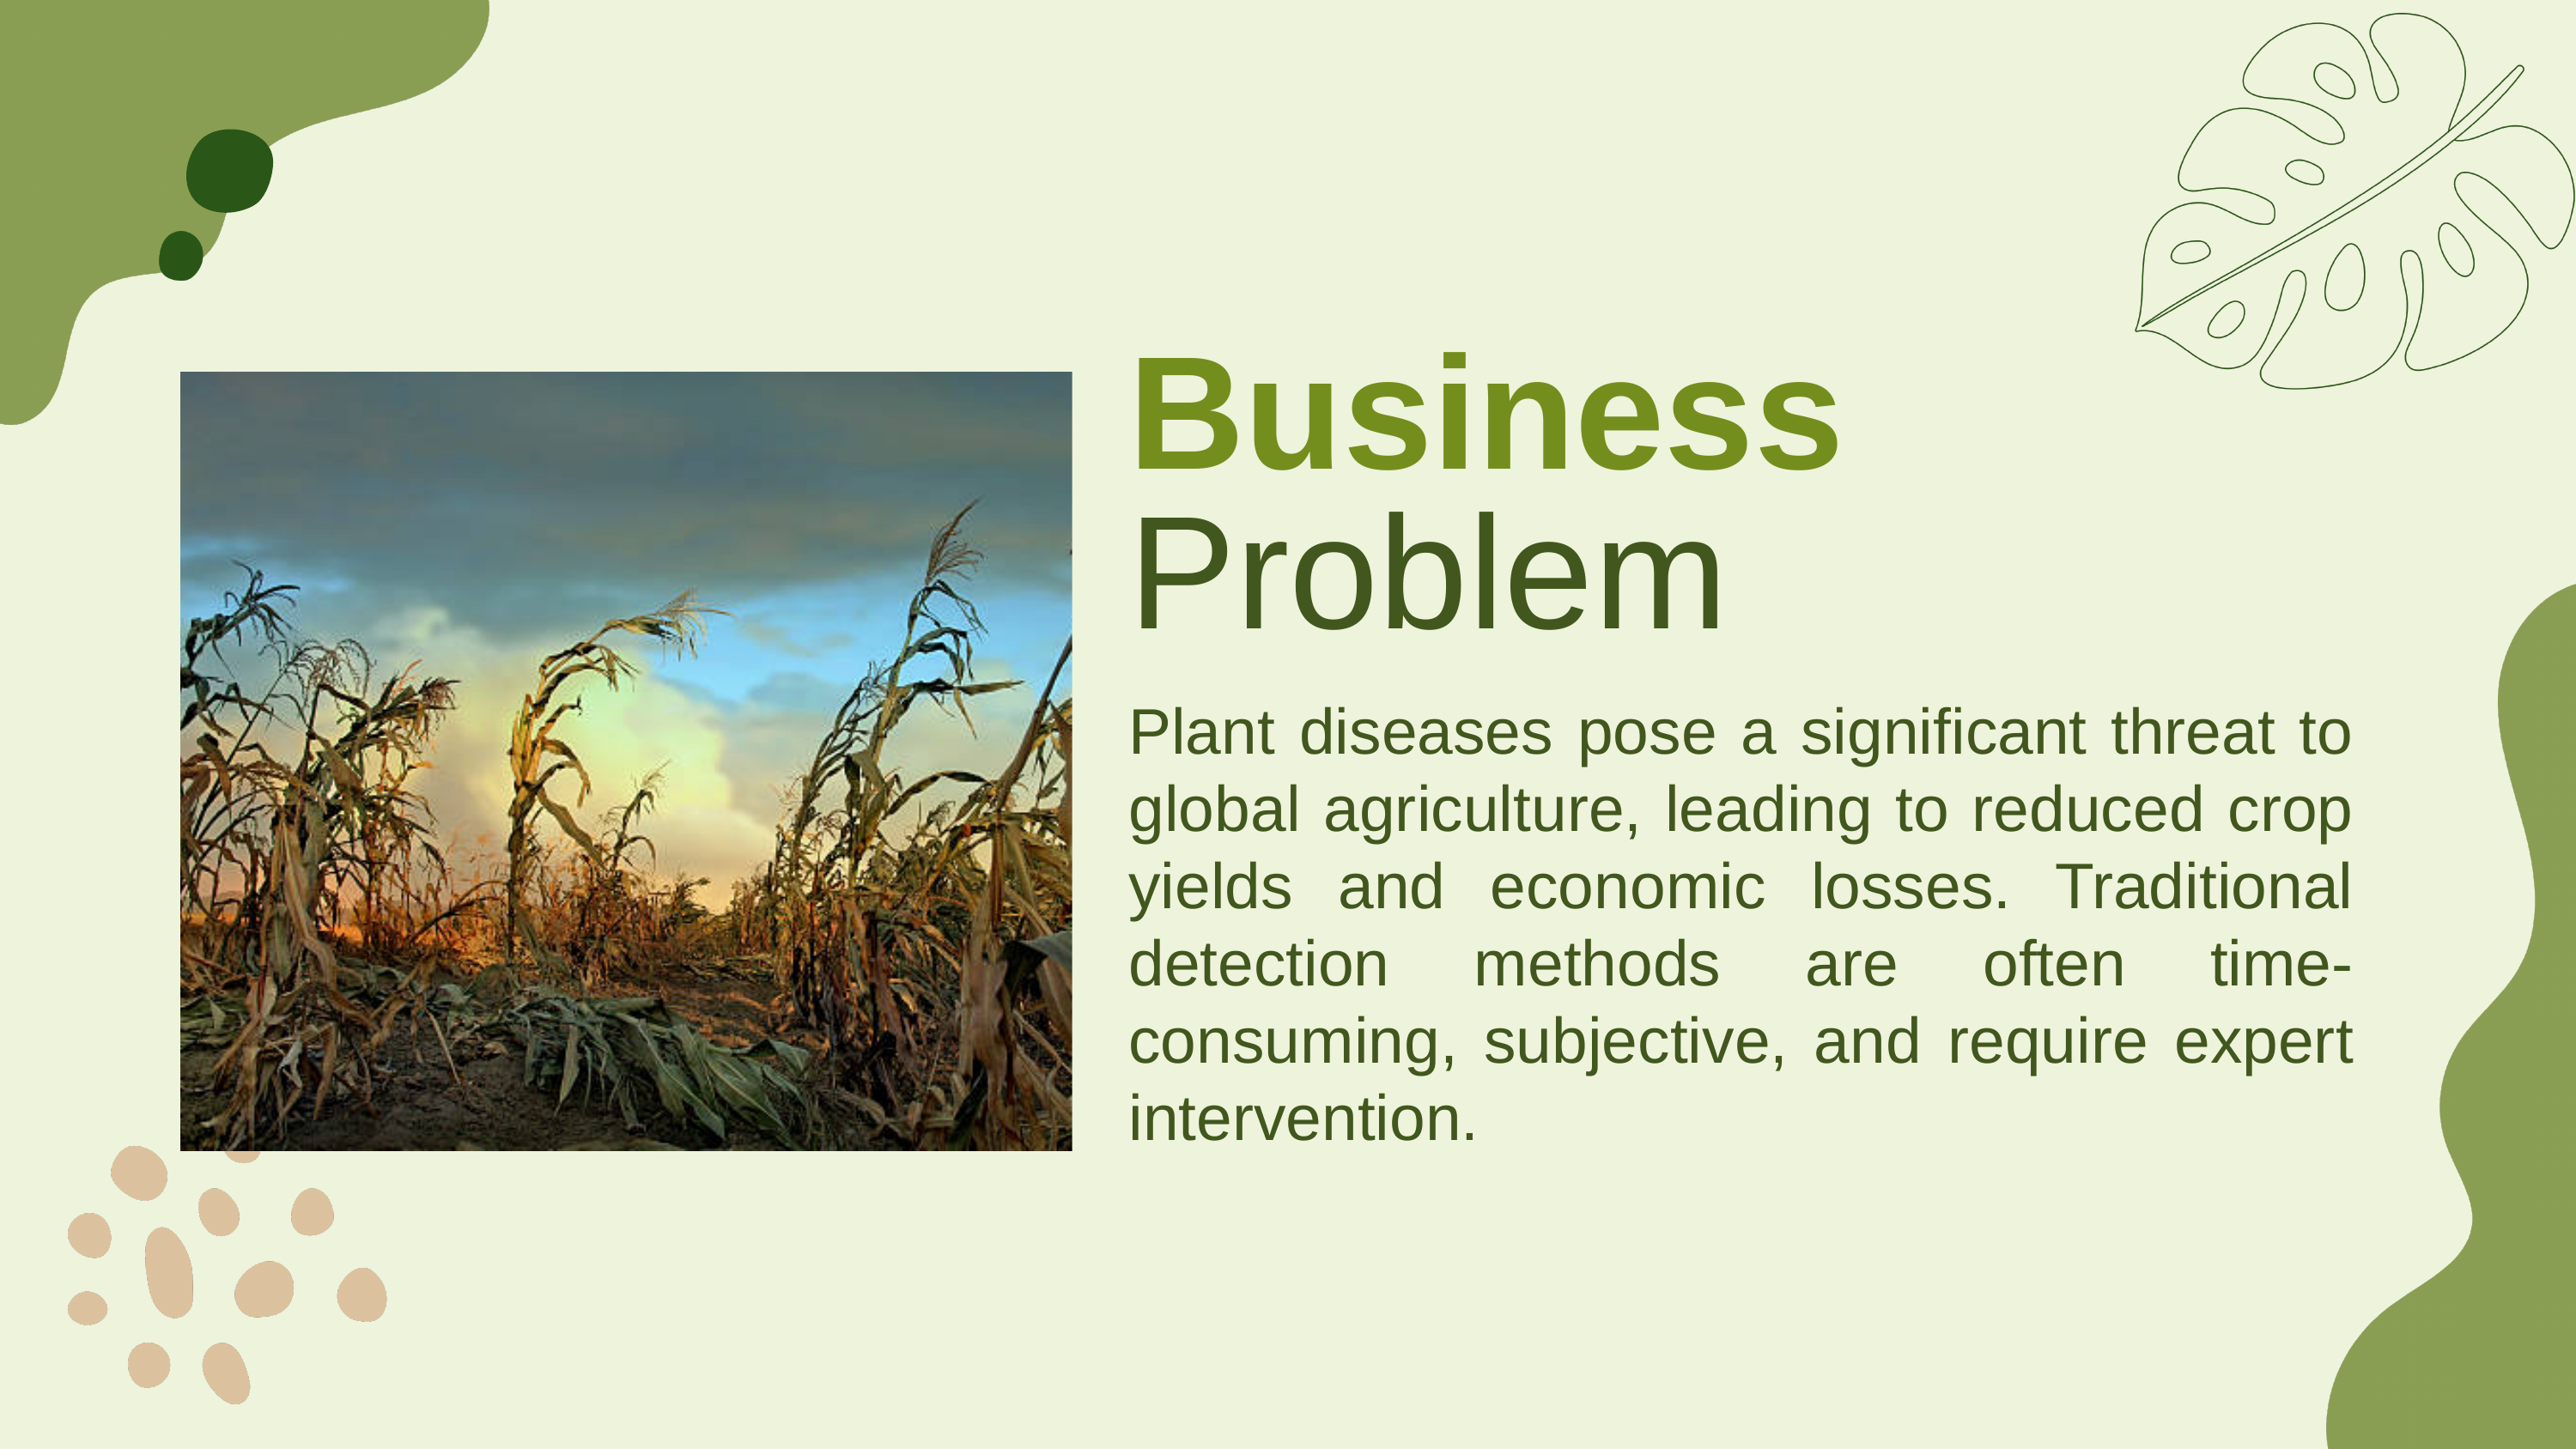

Business Problem

Plant diseases pose a significant threat to global agriculture, leading to reduced crop yields and economic losses. Traditional detection methods are often time-consuming, subjective, and require expert intervention.